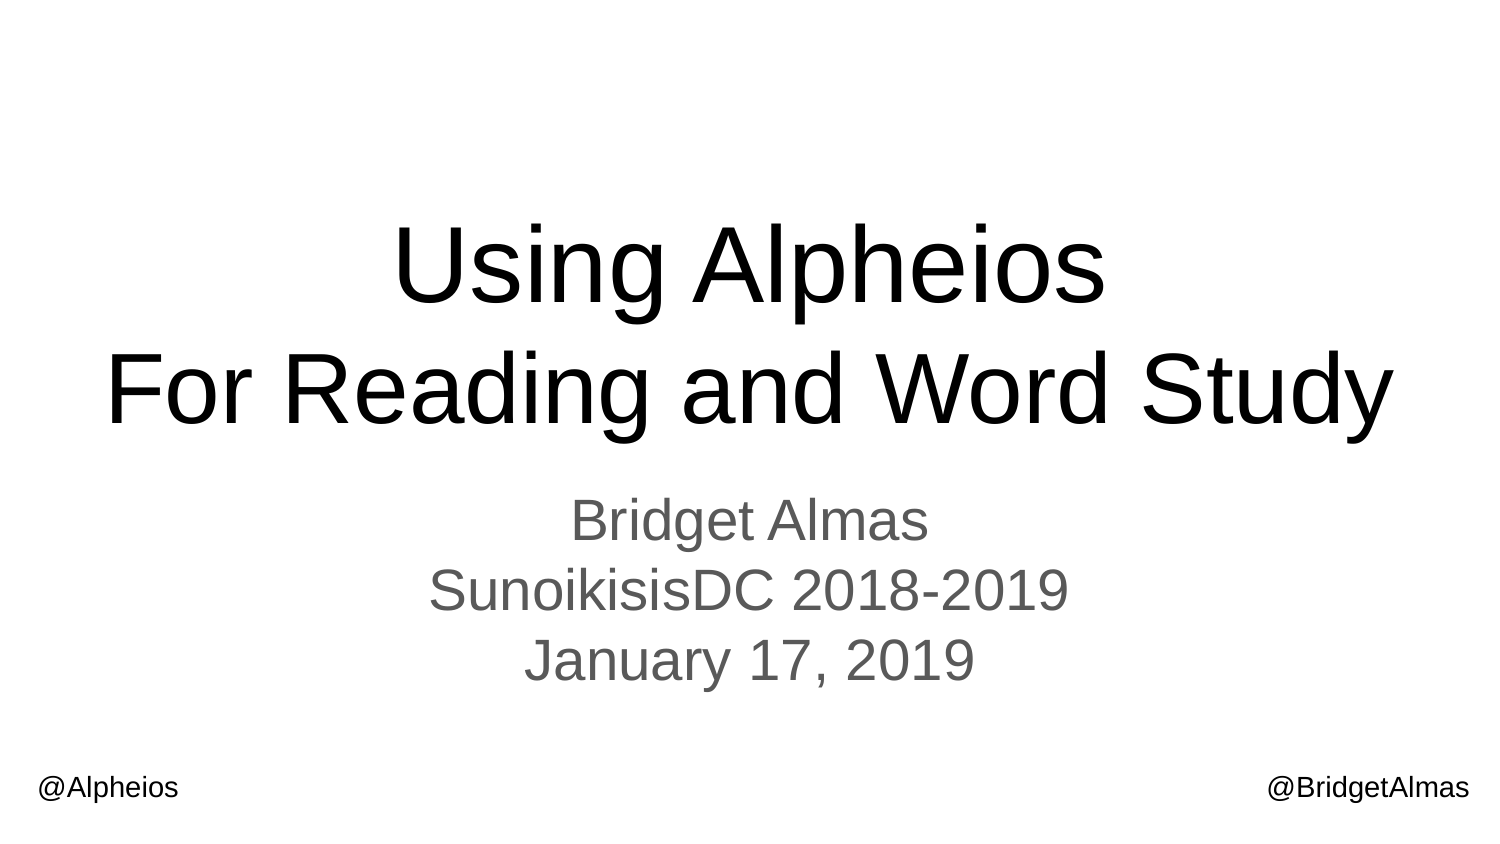

# Using Alpheios
For Reading and Word Study
Bridget Almas
SunoikisisDC 2018-2019
January 17, 2019
@Alpheios
@BridgetAlmas